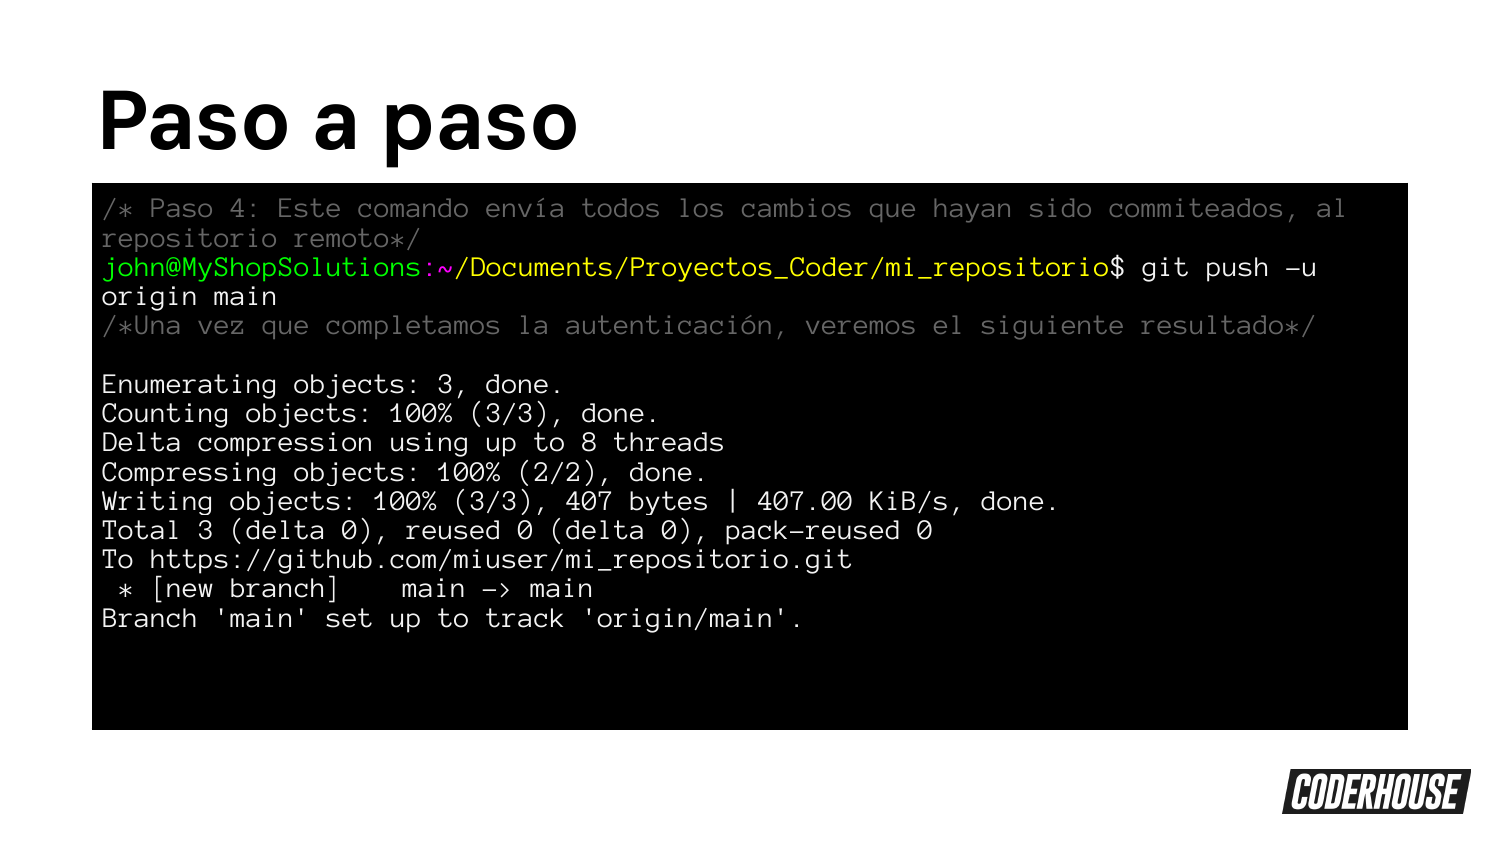

Paso a paso
| /\* Paso 4: Este comando envía todos los cambios que hayan sido commiteados, al repositorio remoto\*/ john@MyShopSolutions:~/Documents/Proyectos\_Coder/mi\_repositorio$ git push -u origin main /\*Una vez que completamos la autenticación, veremos el siguiente resultado\*/ Enumerating objects: 3, done. Counting objects: 100% (3/3), done. Delta compression using up to 8 threads Compressing objects: 100% (2/2), done. Writing objects: 100% (3/3), 407 bytes | 407.00 KiB/s, done. Total 3 (delta 0), reused 0 (delta 0), pack-reused 0 To https://github.com/miuser/mi\_repositorio.git \* [new branch] main -> main Branch 'main' set up to track 'origin/main'. |
| --- |